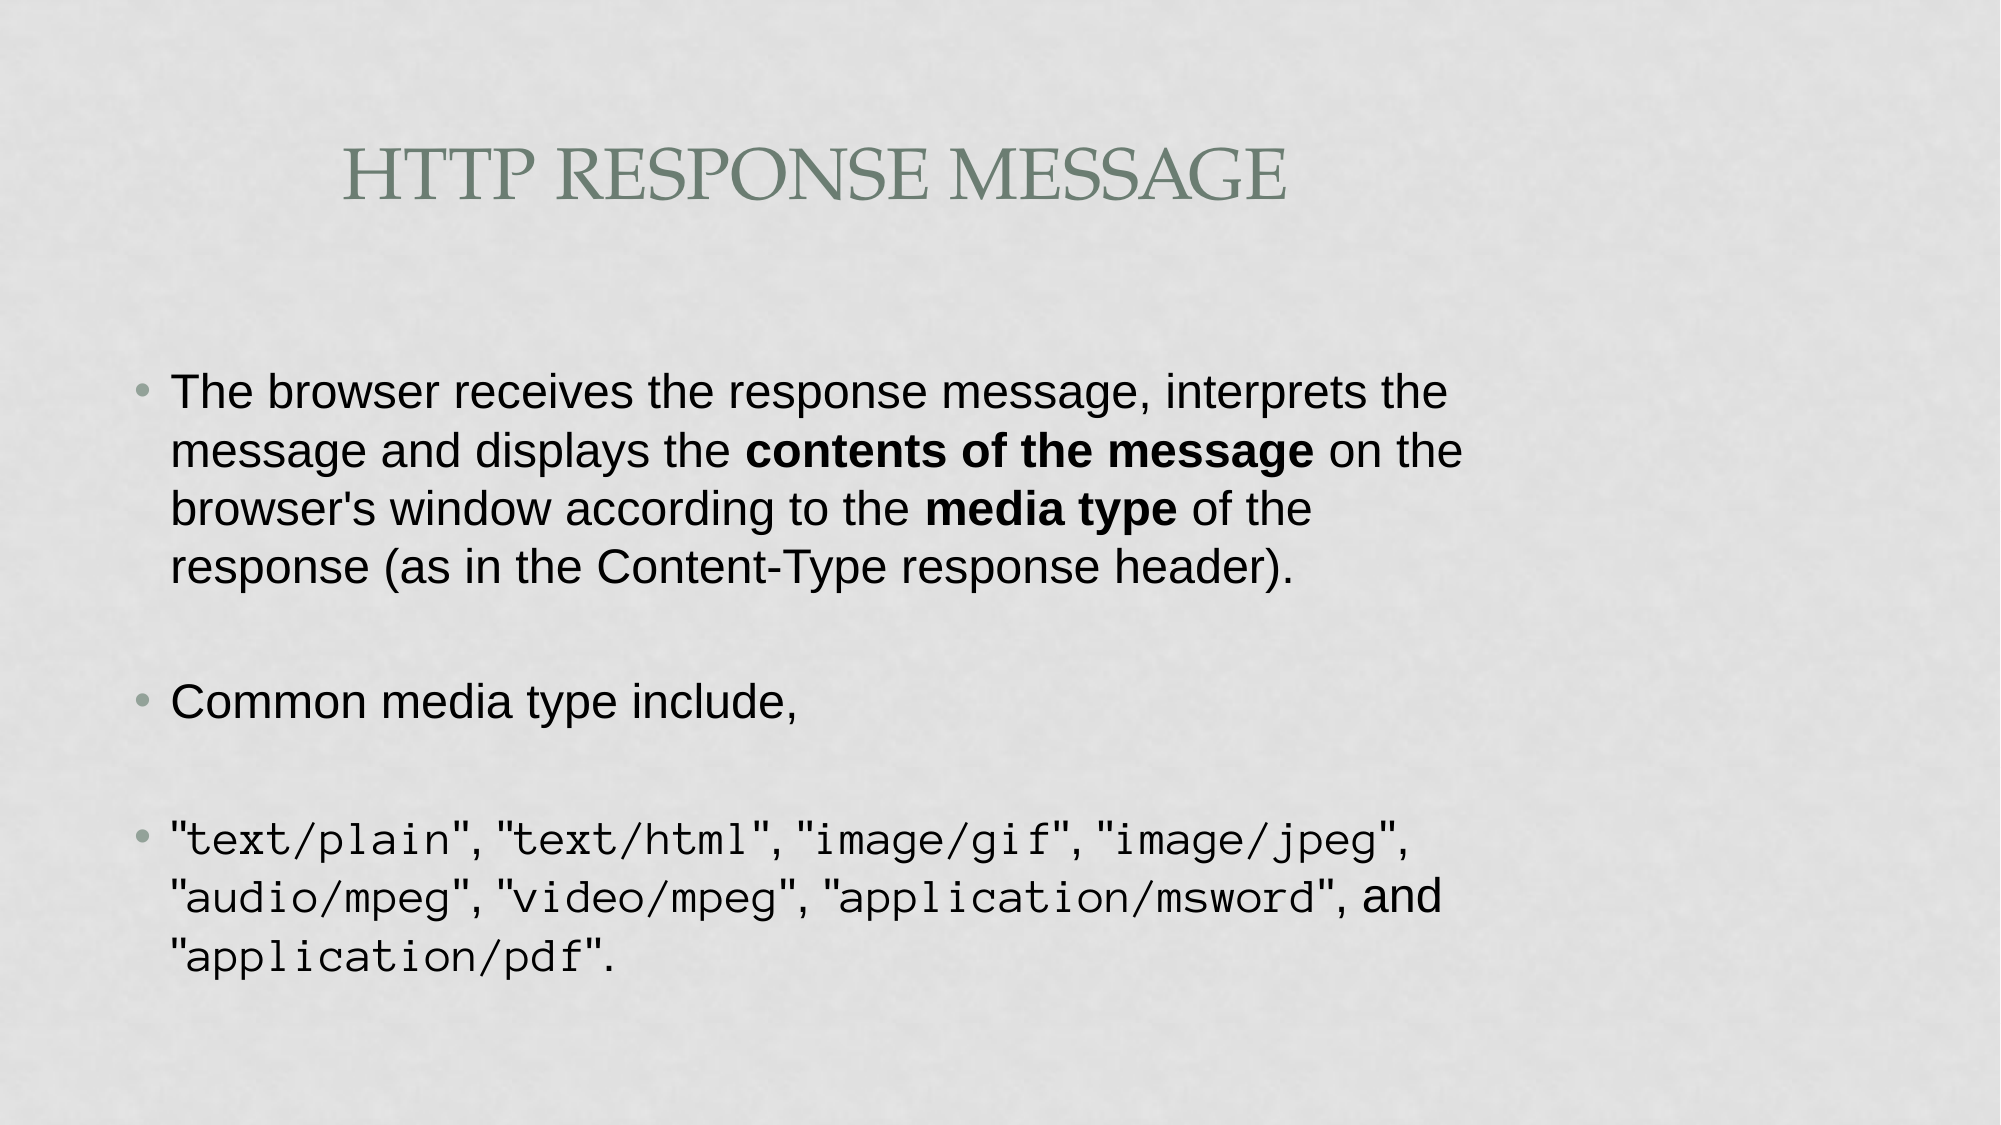

# HTTP Response message
The browser receives the response message, interprets the message and displays the contents of the message on the browser's window according to the media type of the response (as in the Content-Type response header).

Common media type include,

"text/plain", "text/html", "image/gif", "image/jpeg", "audio/mpeg", "video/mpeg", "application/msword", and "application/pdf".

veena suresh,PESU